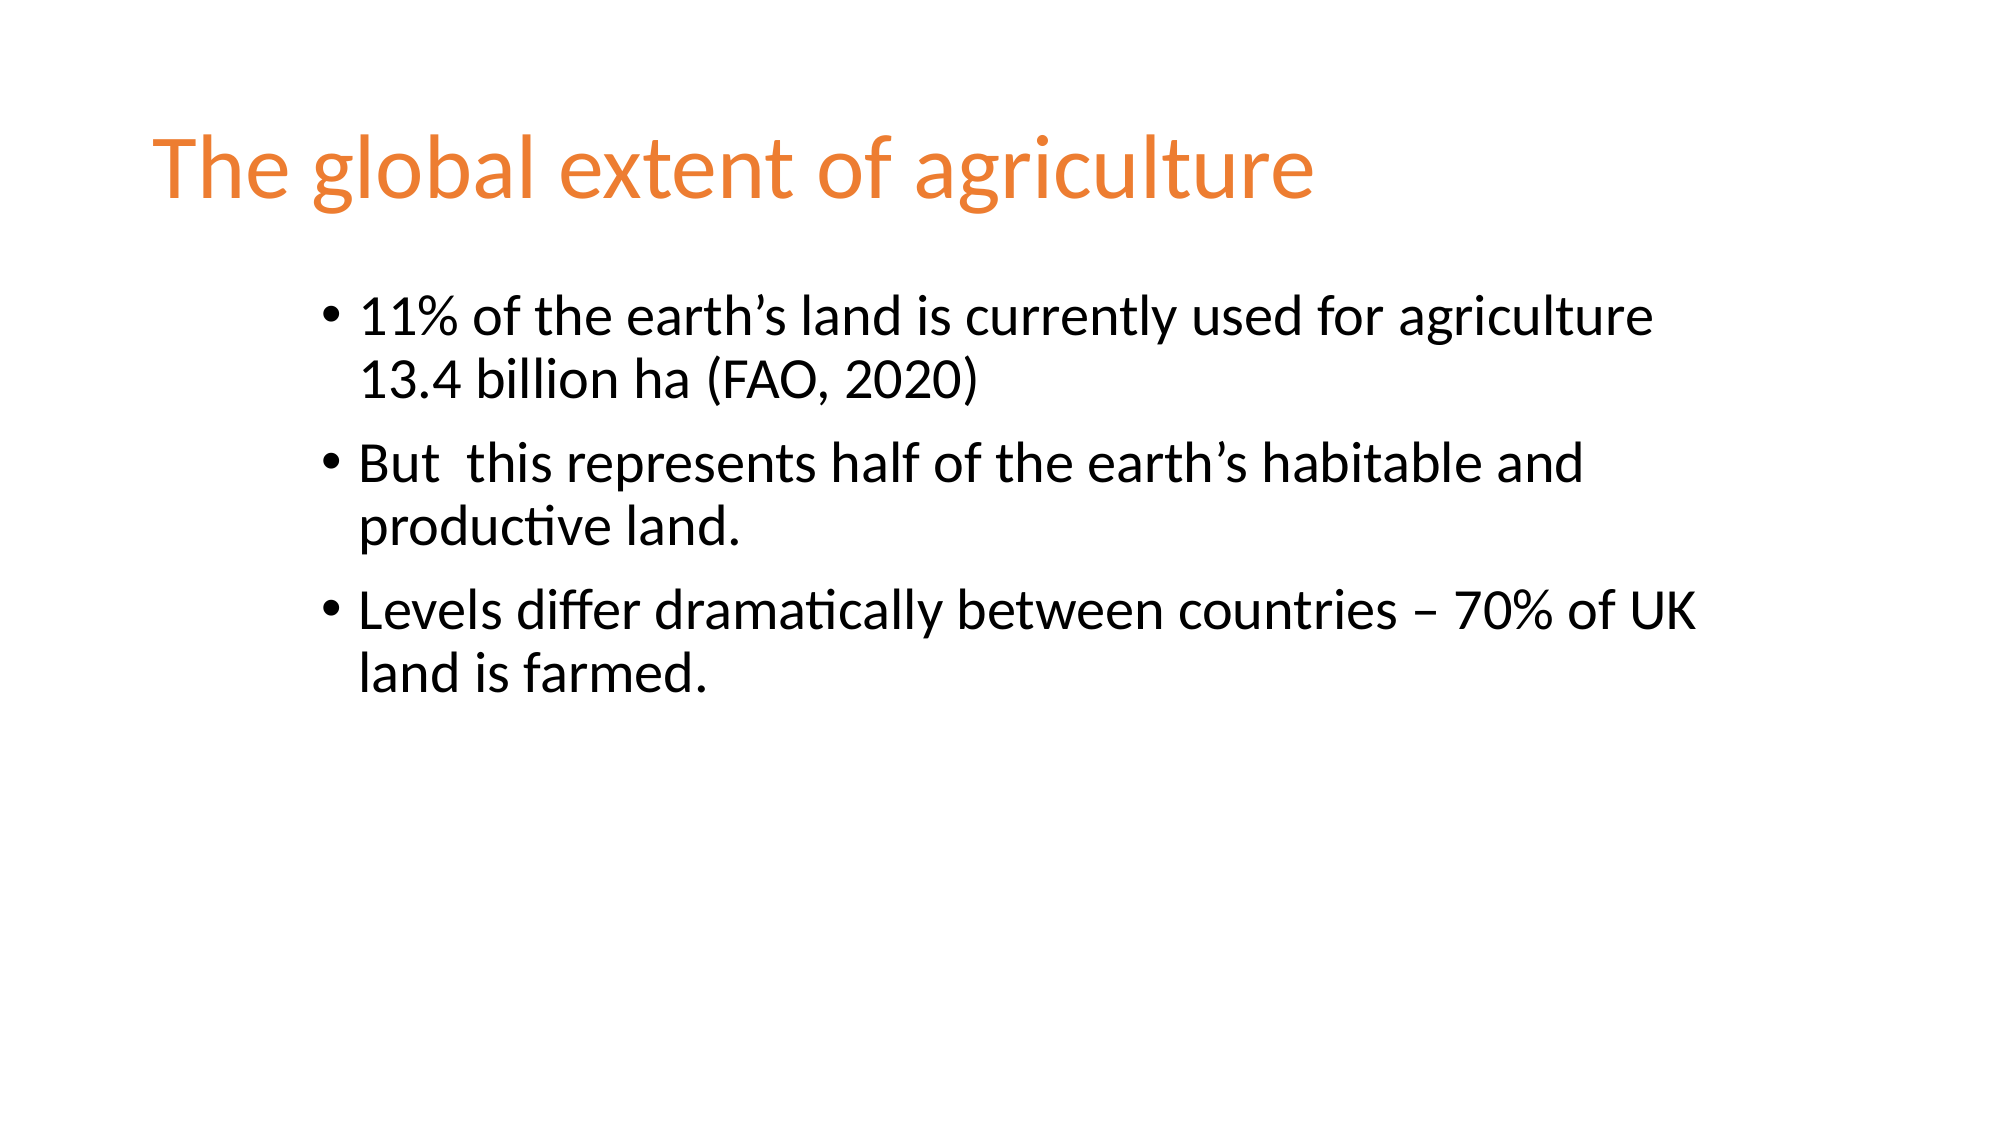

# The global extent of agriculture
11% of the earth’s land is currently used for agriculture 13.4 billion ha (FAO, 2020)
But  this represents half of the earth’s habitable and productive land.
Levels differ dramatically between countries – 70% of UK land is farmed.